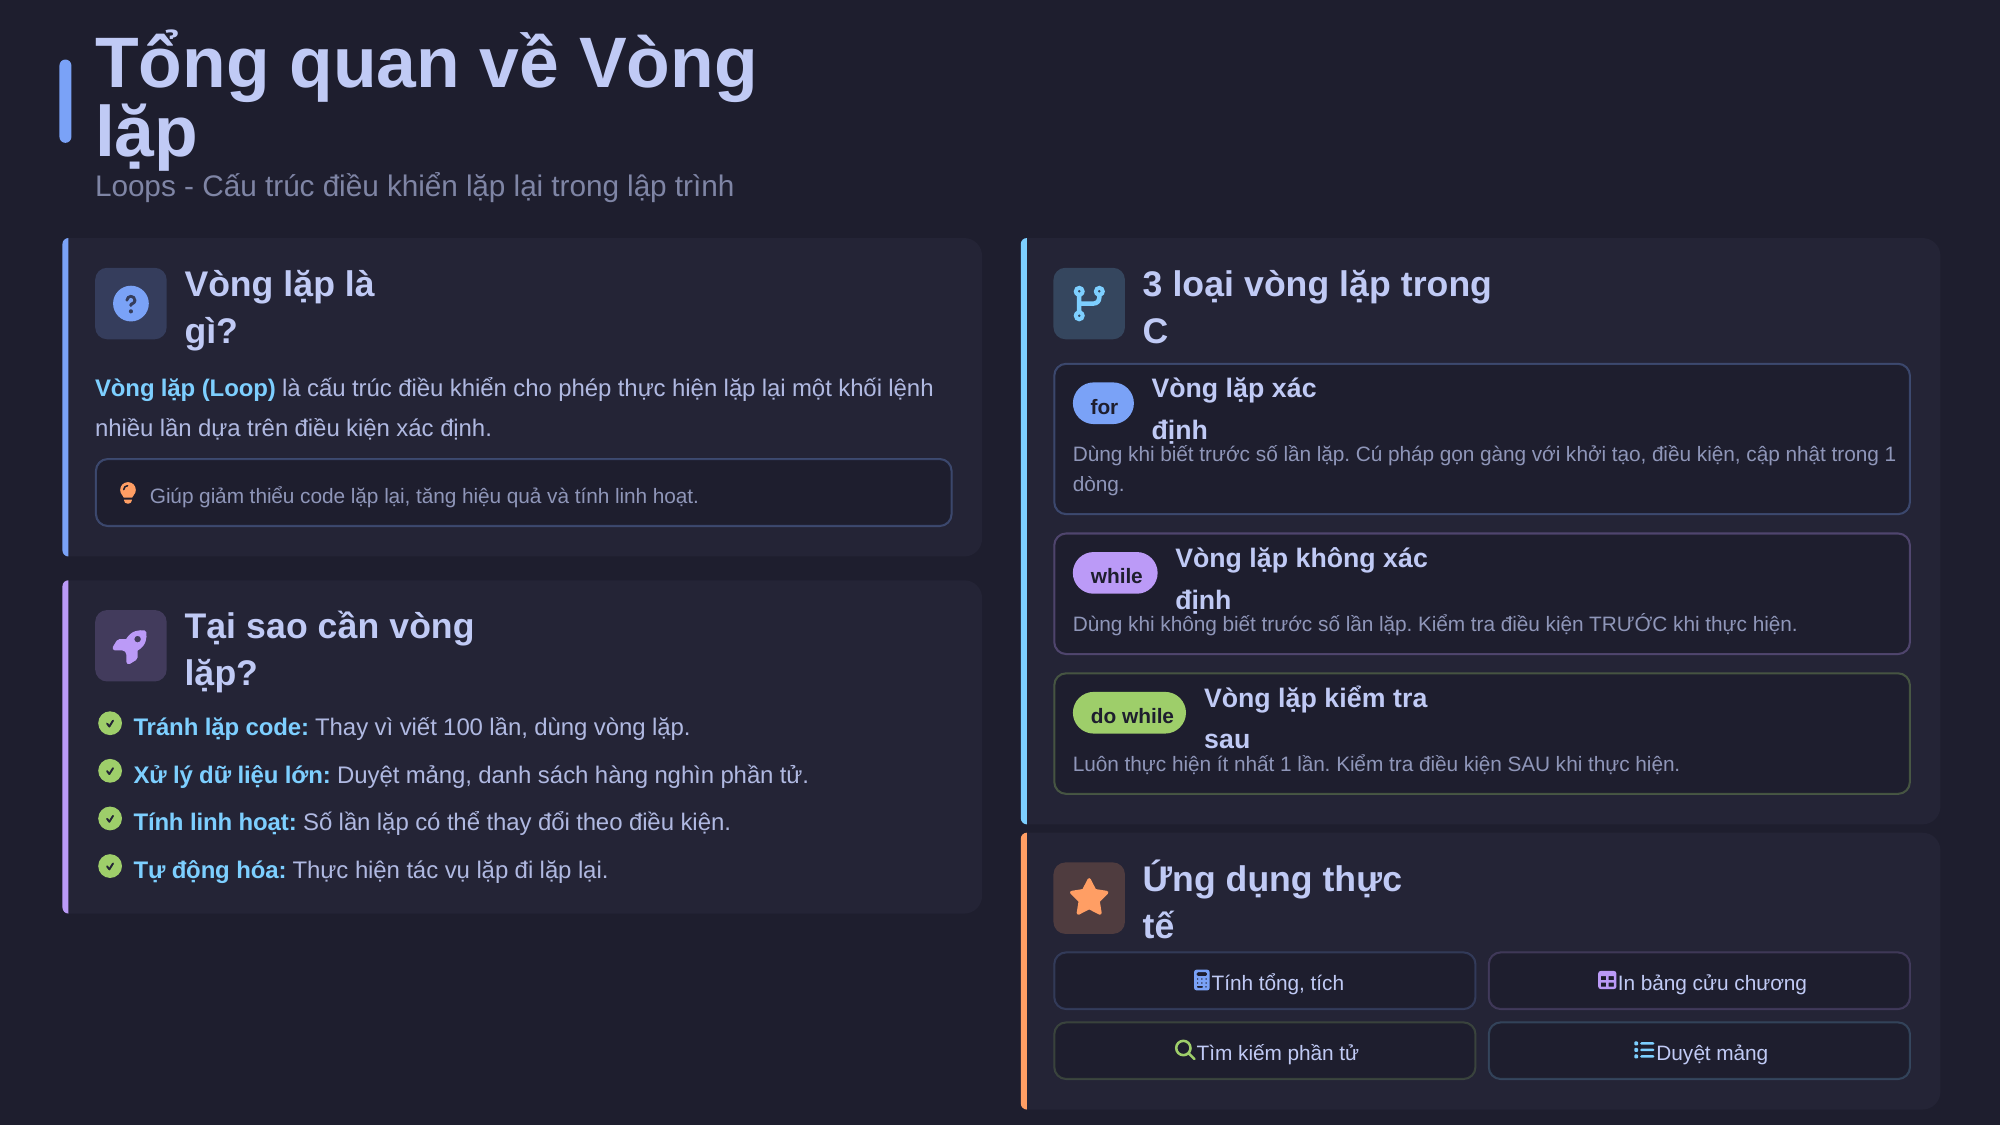

Tổng quan về Vòng lặp
Loops - Cấu trúc điều khiển lặp lại trong lập trình

Vòng lặp là gì?
3 loại vòng lặp trong C

Vòng lặp (Loop) là cấu trúc điều khiển cho phép thực hiện lặp lại một khối lệnh nhiều lần dựa trên điều kiện xác định.

for
Vòng lặp xác định
Dùng khi biết trước số lần lặp. Cú pháp gọn gàng với khởi tạo, điều kiện, cập nhật trong 1 dòng.

Giúp giảm thiểu code lặp lại, tăng hiệu quả và tính linh hoạt.

while
Vòng lặp không xác định

Dùng khi không biết trước số lần lặp. Kiểm tra điều kiện TRƯỚC khi thực hiện.

Tại sao cần vòng lặp?

do while
Vòng lặp kiểm tra sau
Tránh lặp code: Thay vì viết 100 lần, dùng vòng lặp.

Luôn thực hiện ít nhất 1 lần. Kiểm tra điều kiện SAU khi thực hiện.
Xử lý dữ liệu lớn: Duyệt mảng, danh sách hàng nghìn phần tử.

Tính linh hoạt: Số lần lặp có thể thay đổi theo điều kiện.

Tự động hóa: Thực hiện tác vụ lặp đi lặp lại.

Ứng dụng thực tế

Tính tổng, tích
In bảng cửu chương

Tìm kiếm phần tử
Duyệt mảng